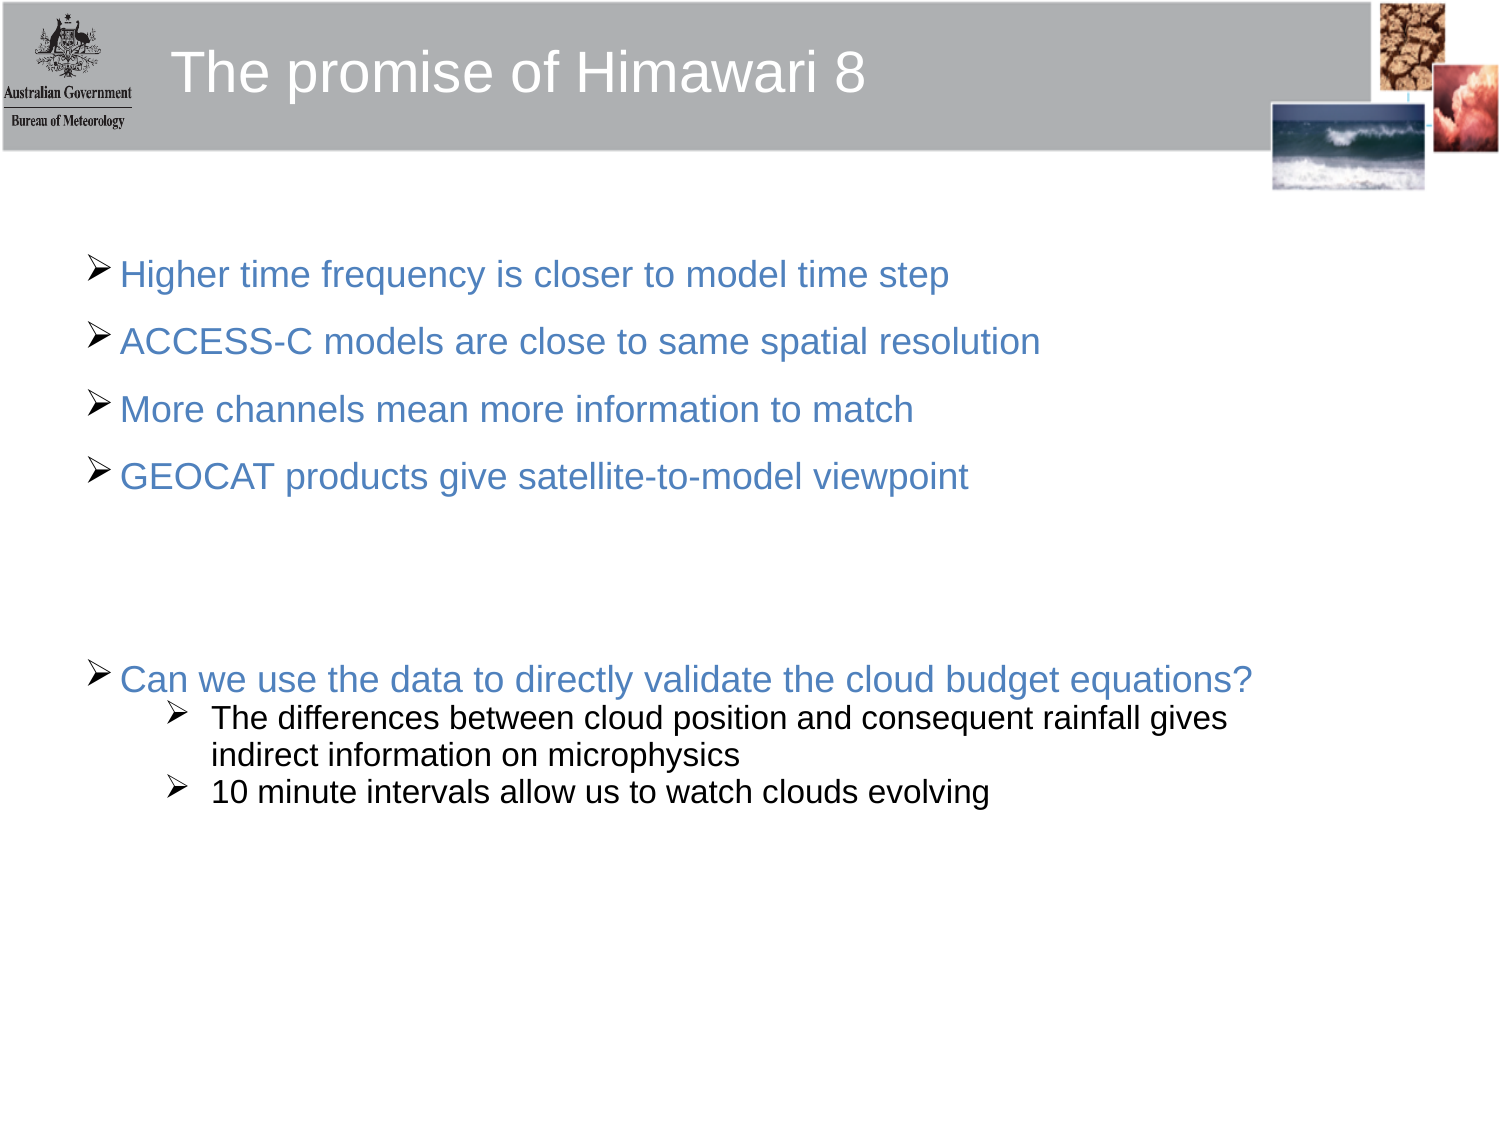

# The promise of Himawari 8
Higher time frequency is closer to model time step
ACCESS-C models are close to same spatial resolution
More channels mean more information to match
GEOCAT products give satellite-to-model viewpoint

Can we use the data to directly validate the cloud budget equations?
The differences between cloud position and consequent rainfall gives indirect information on microphysics
10 minute intervals allow us to watch clouds evolving